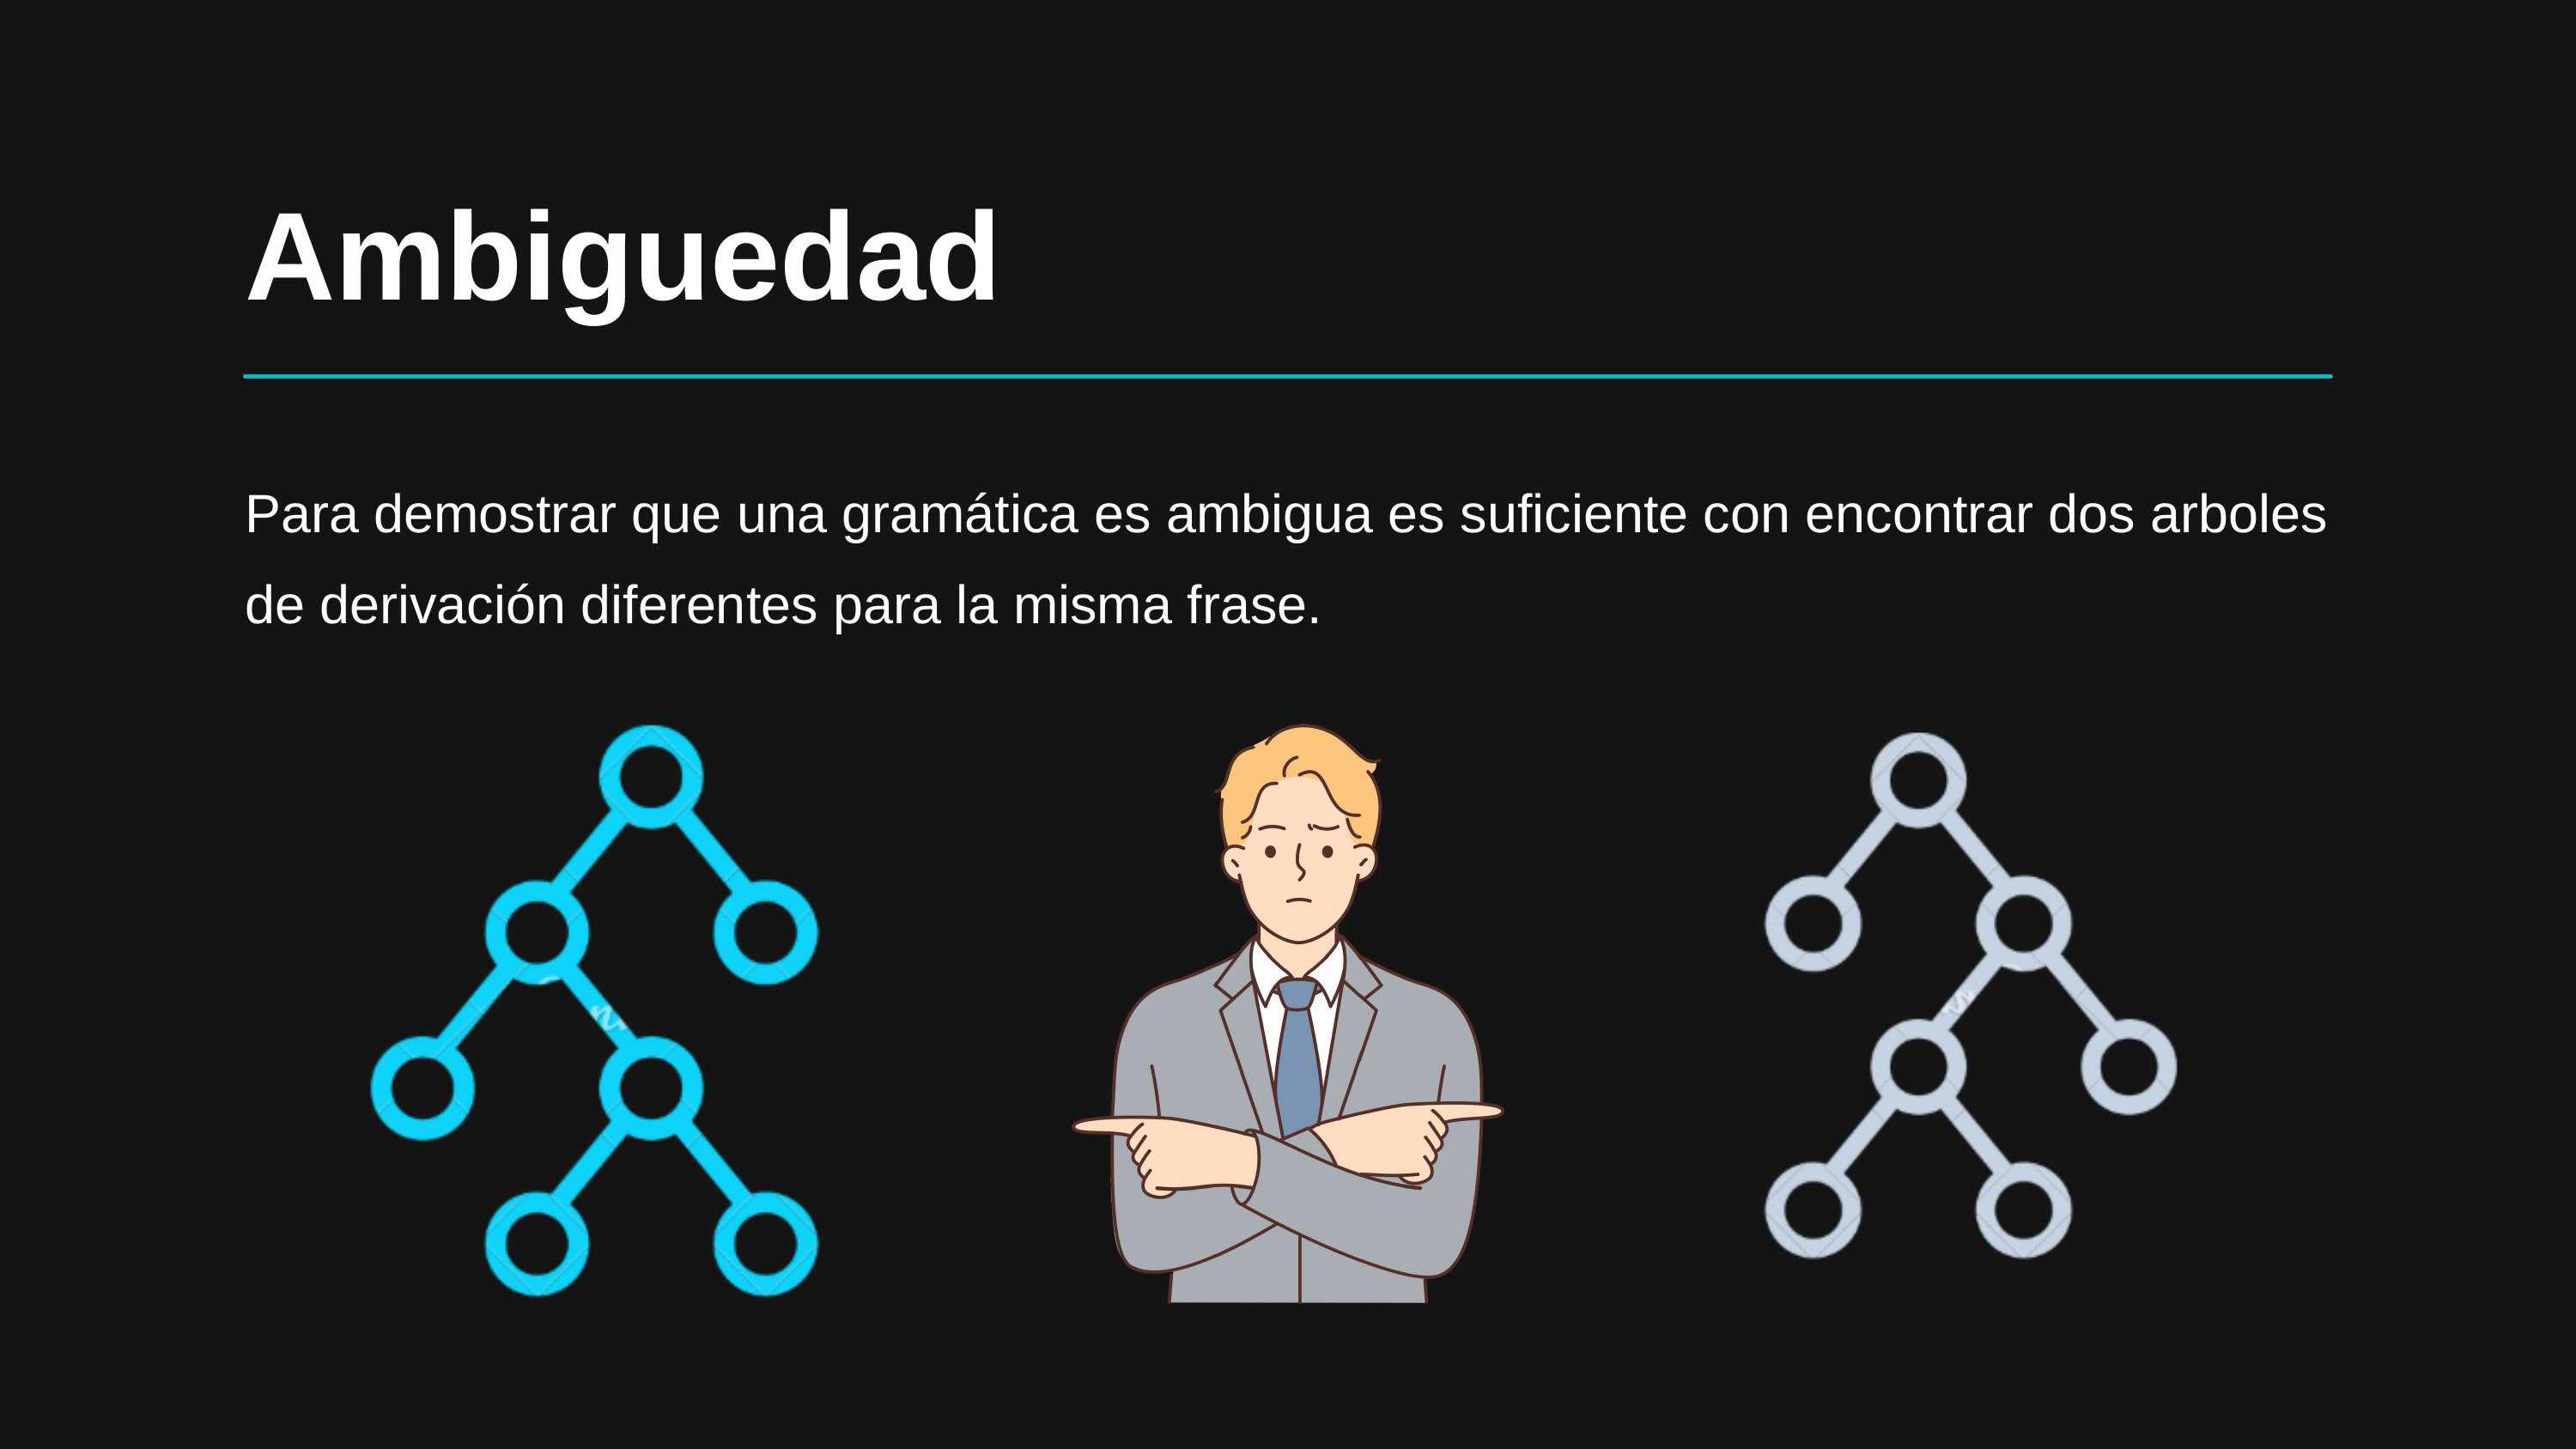

Ambiguedad
Para demostrar que una gramática es ambigua es suficiente con encontrar dos arboles de derivación diferentes para la misma frase.